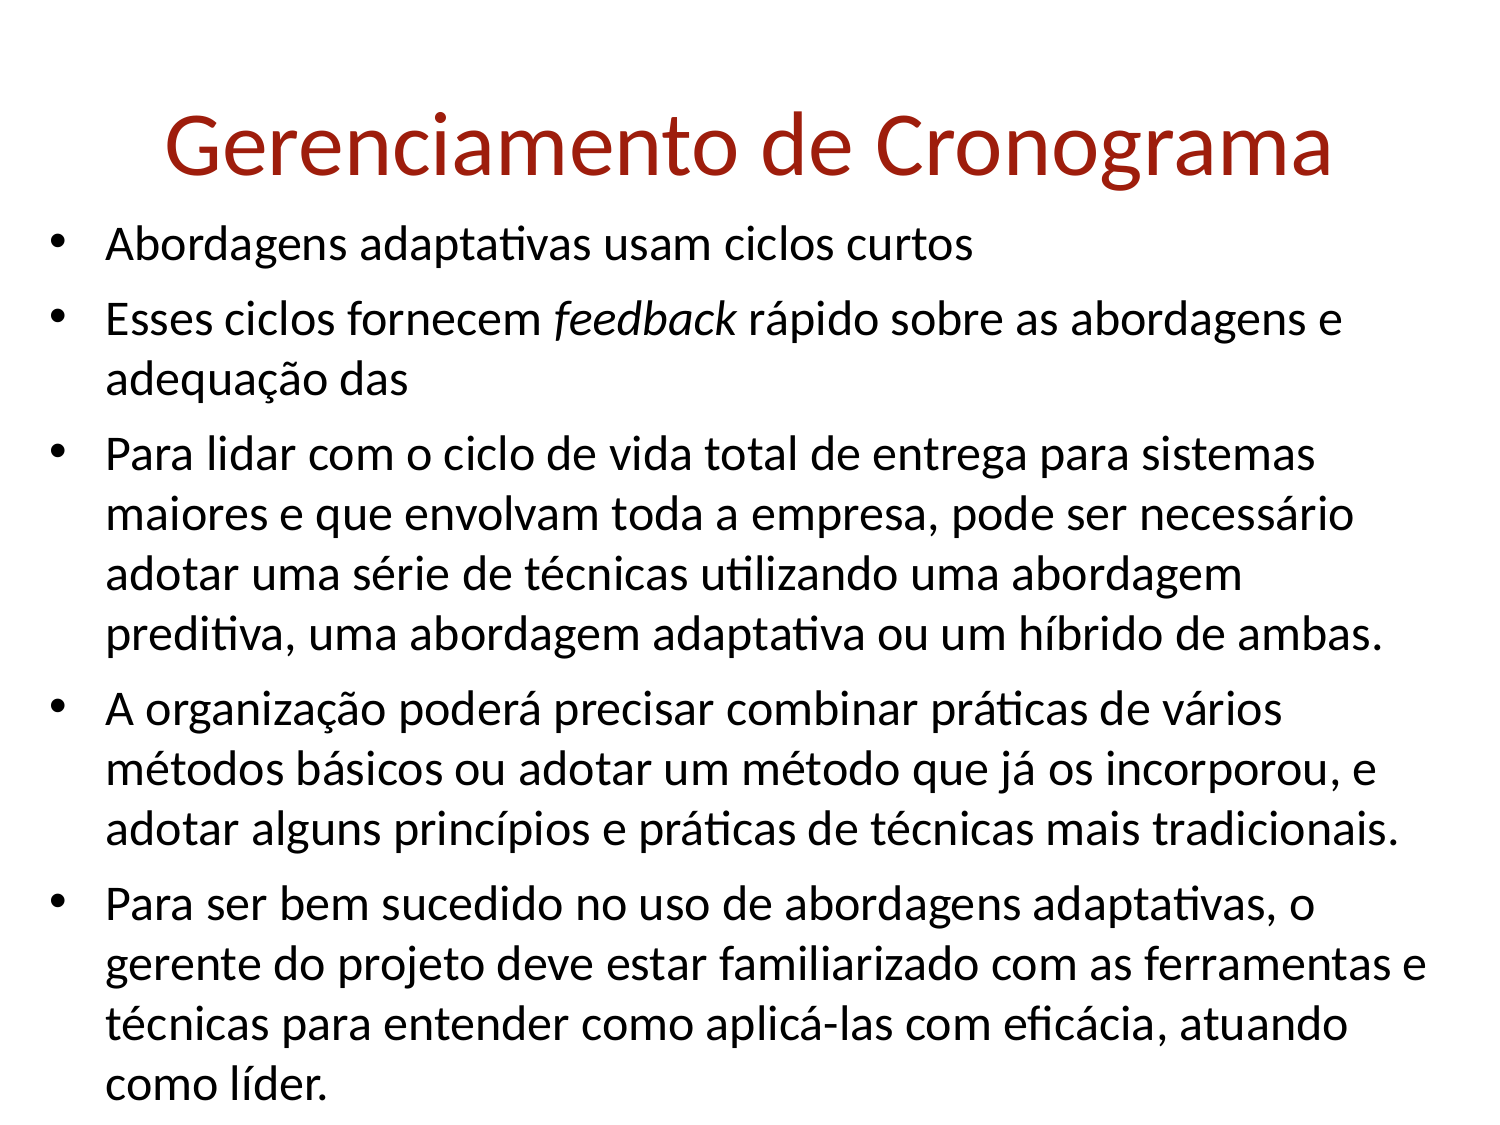

# Gerenciamento de Cronograma
Abordagens adaptativas usam ciclos curtos
Esses ciclos fornecem feedback rápido sobre as abordagens e adequação das
Para lidar com o ciclo de vida total de entrega para sistemas maiores e que envolvam toda a empresa, pode ser necessário adotar uma série de técnicas utilizando uma abordagem preditiva, uma abordagem adaptativa ou um híbrido de ambas.
A organização poderá precisar combinar práticas de vários métodos básicos ou adotar um método que já os incorporou, e adotar alguns princípios e práticas de técnicas mais tradicionais.
Para ser bem sucedido no uso de abordagens adaptativas, o gerente do projeto deve estar familiarizado com as ferramentas e técnicas para entender como aplicá-las com eficácia, atuando como líder.